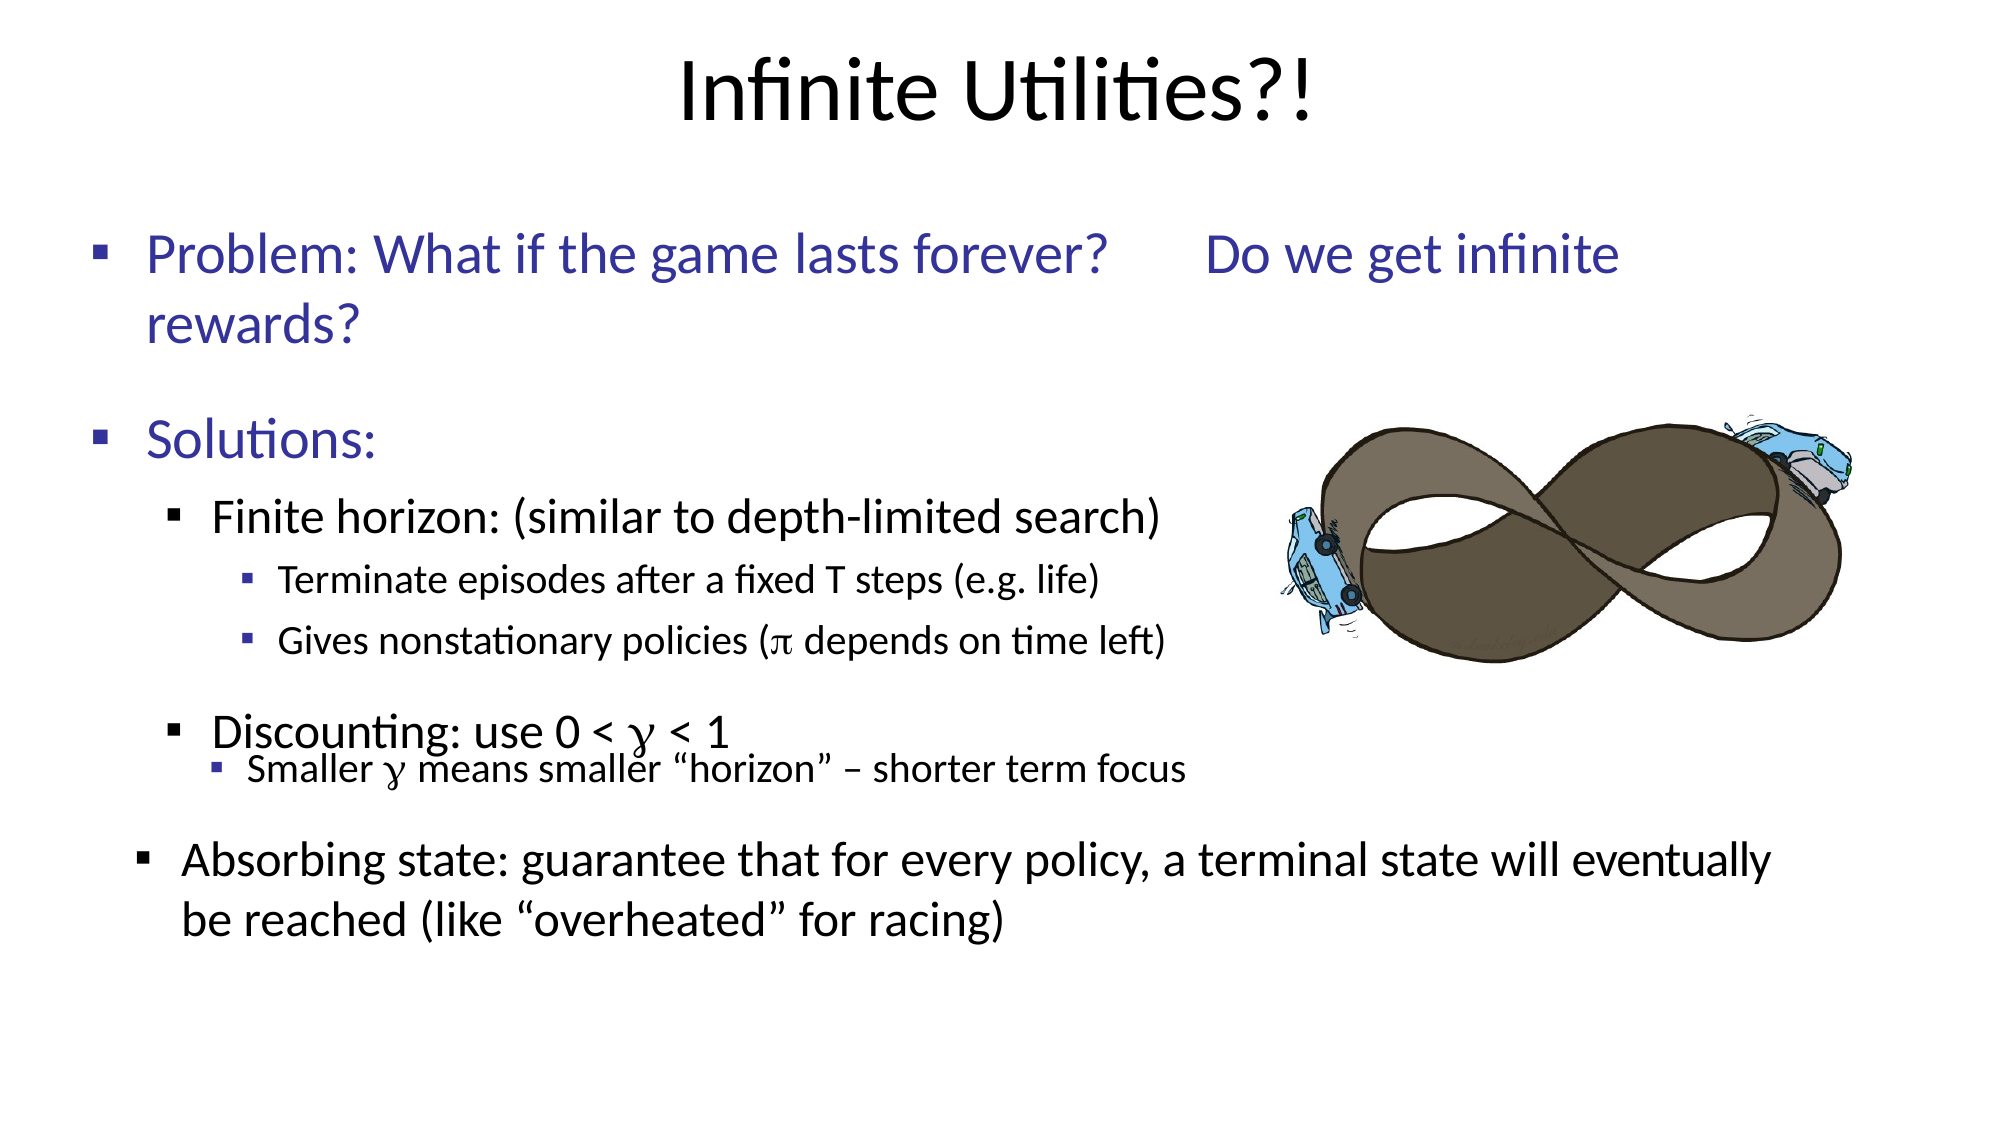

# Infinite Utilities?!
Problem: What if the game lasts forever?	Do we get infinite rewards?
Solutions:
Finite horizon: (similar to depth-limited search)
Terminate episodes after a fixed T steps (e.g. life)
Gives nonstationary policies (π depends on time left)
Discounting: use 0 < γ < 1

Smaller γ means smaller “horizon” – shorter term focus
Absorbing state: guarantee that for every policy, a terminal state will eventually  be reached (like “overheated” for racing)